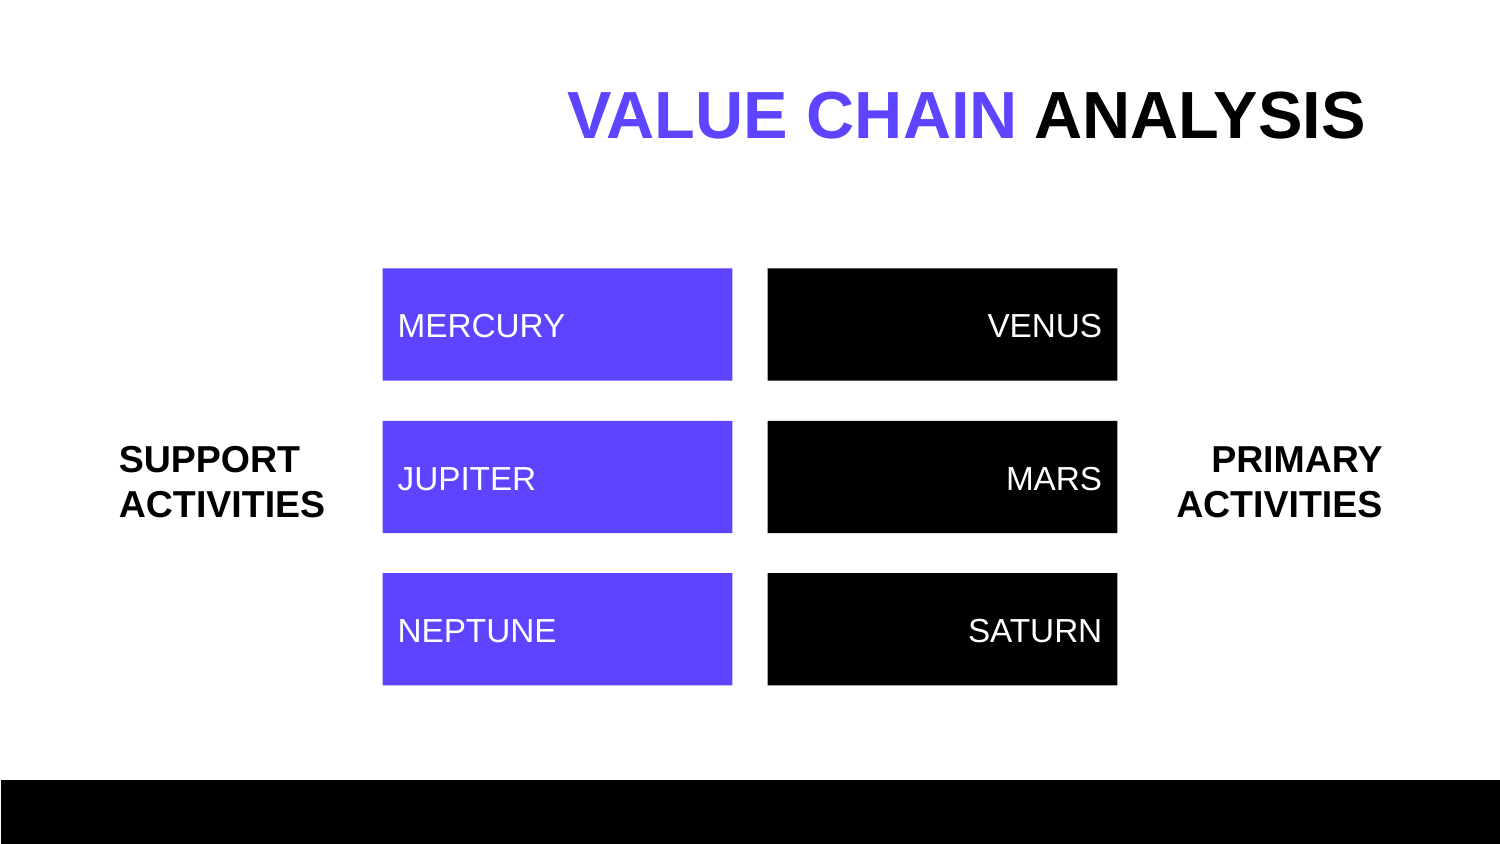

# VALUE CHAIN ANALYSIS
MERCURY
VENUS
SUPPORT ACTIVITIES
PRIMARY
ACTIVITIES
JUPITER
MARS
NEPTUNE
SATURN